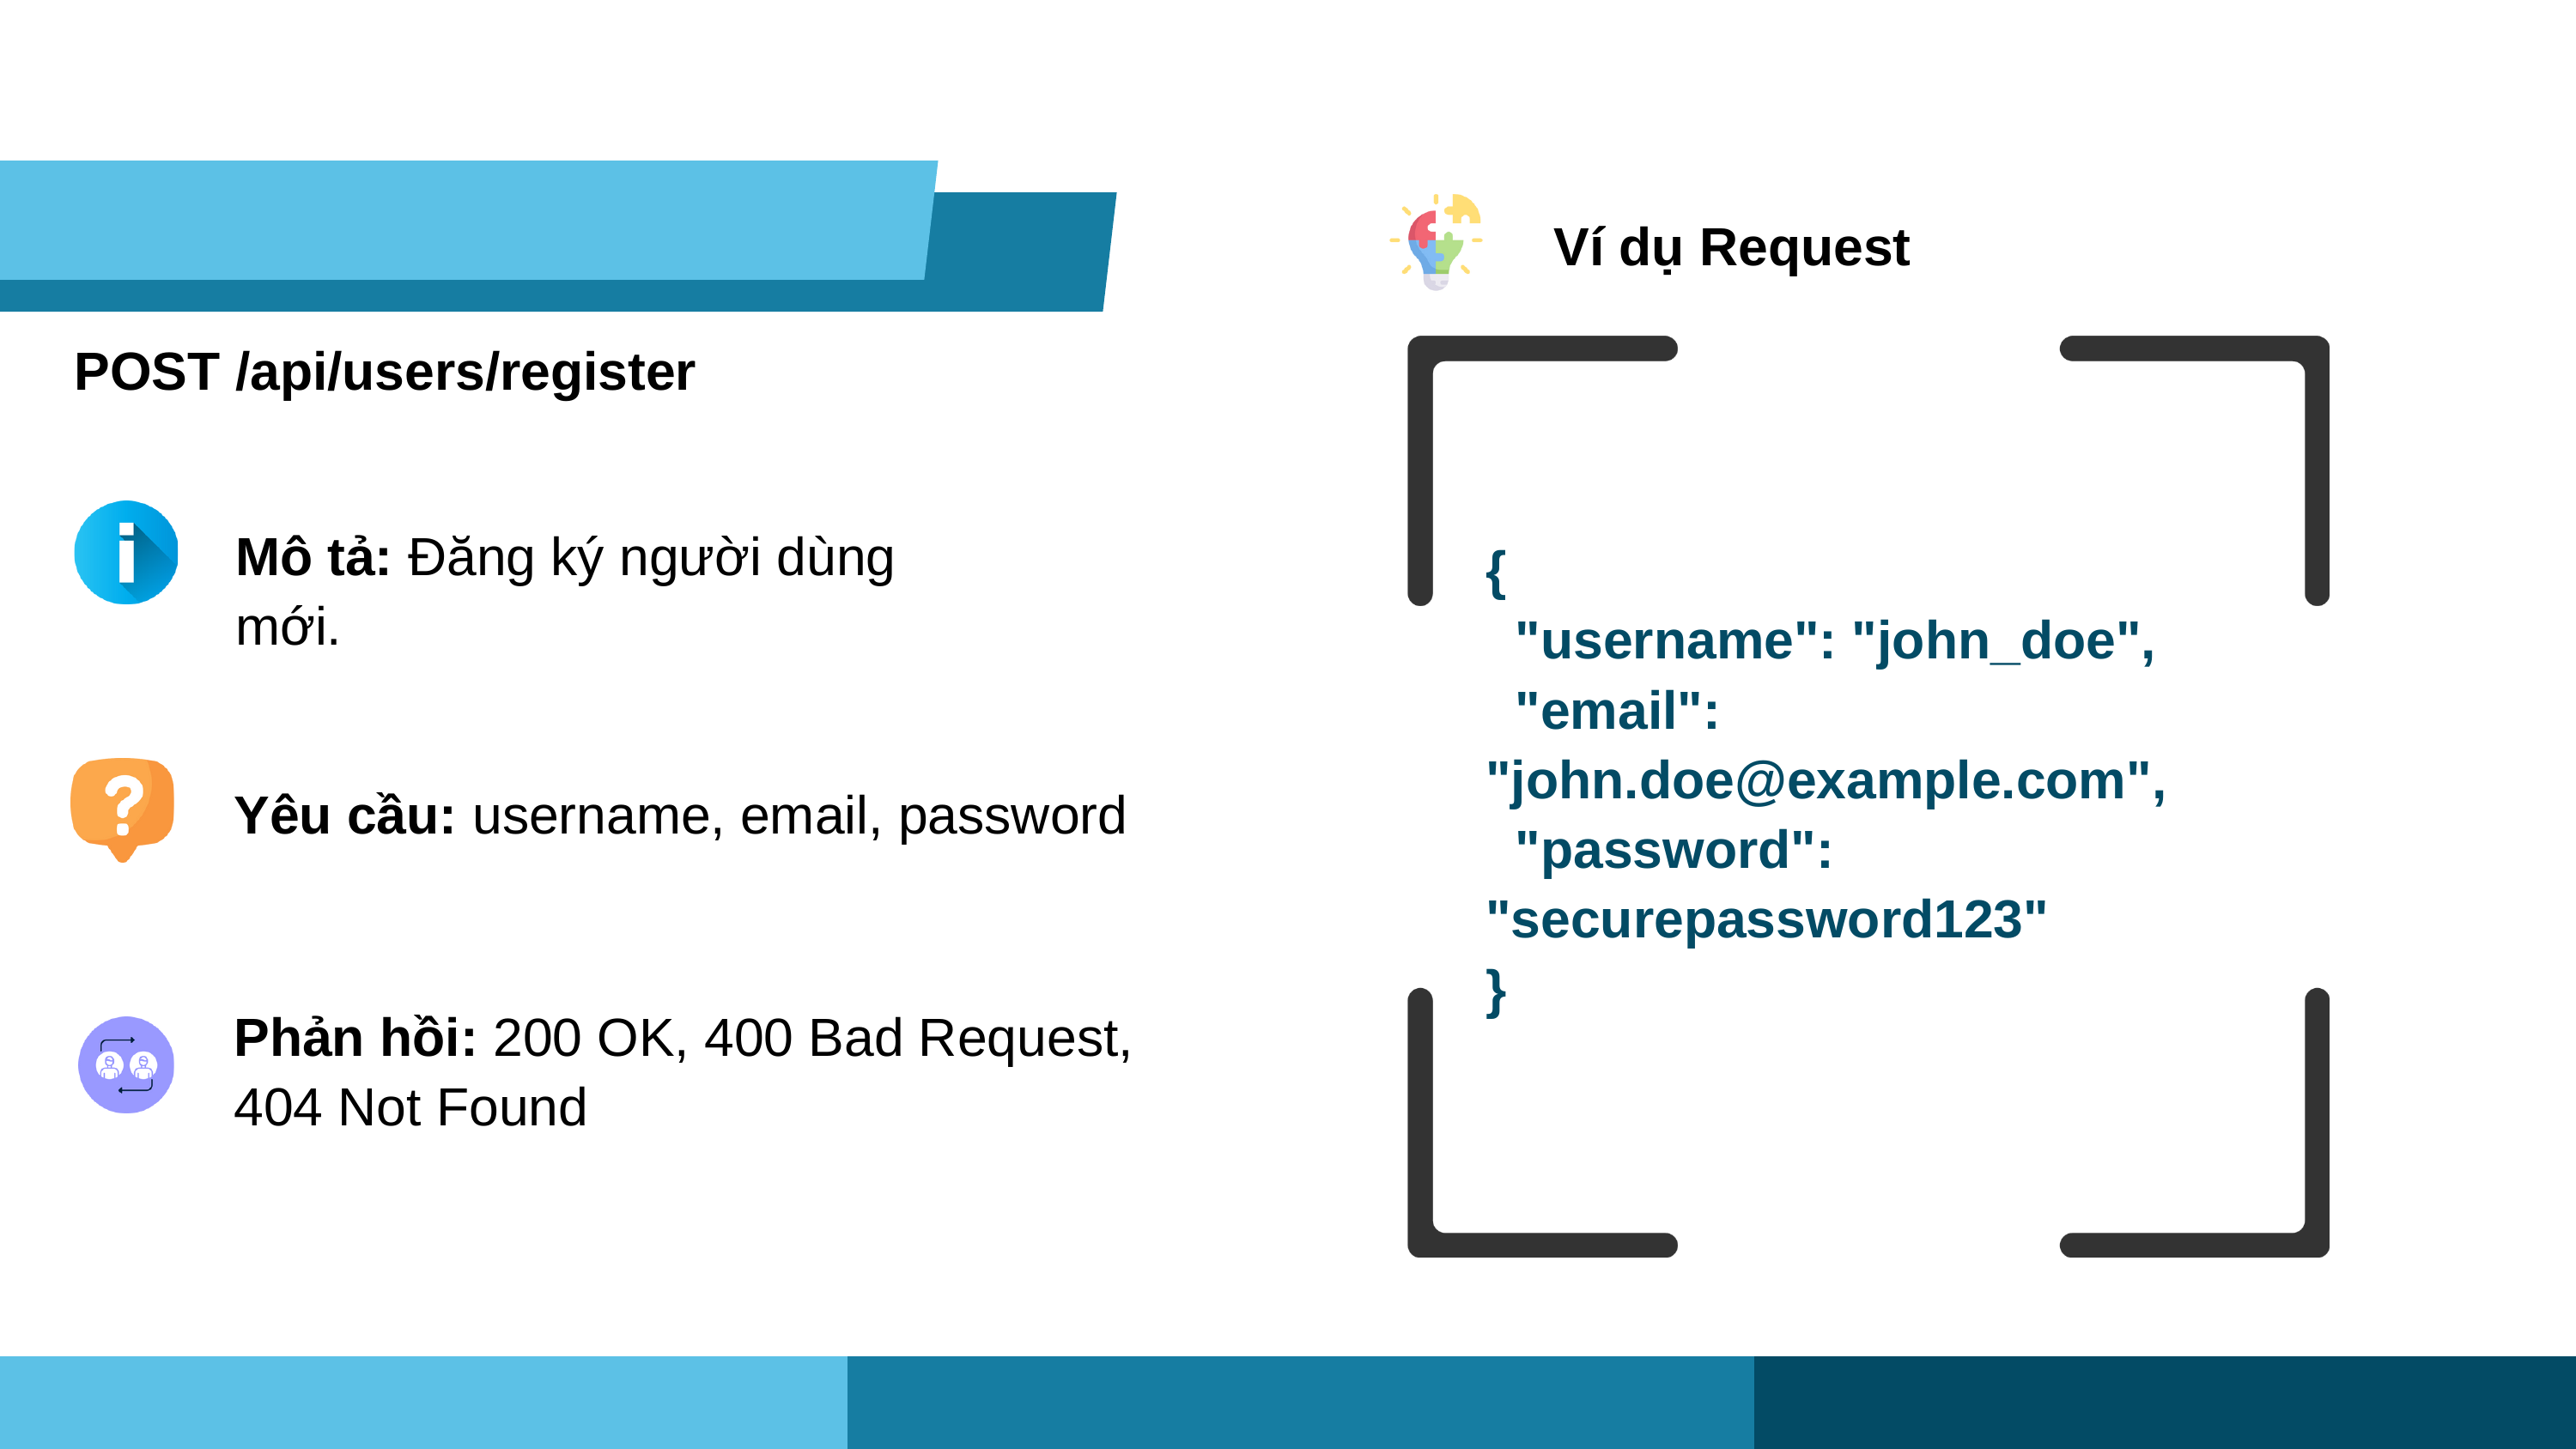

Ví dụ Request
POST /api/users/register

Mô tả: Đăng ký người dùng mới.
{
  "username": "john_doe",
  "email": "john.doe@example.com",
  "password": "securepassword123"
}

Yêu cầu: username, email, password
Phản hồi: 200 OK, 400 Bad Request, 404 Not Found